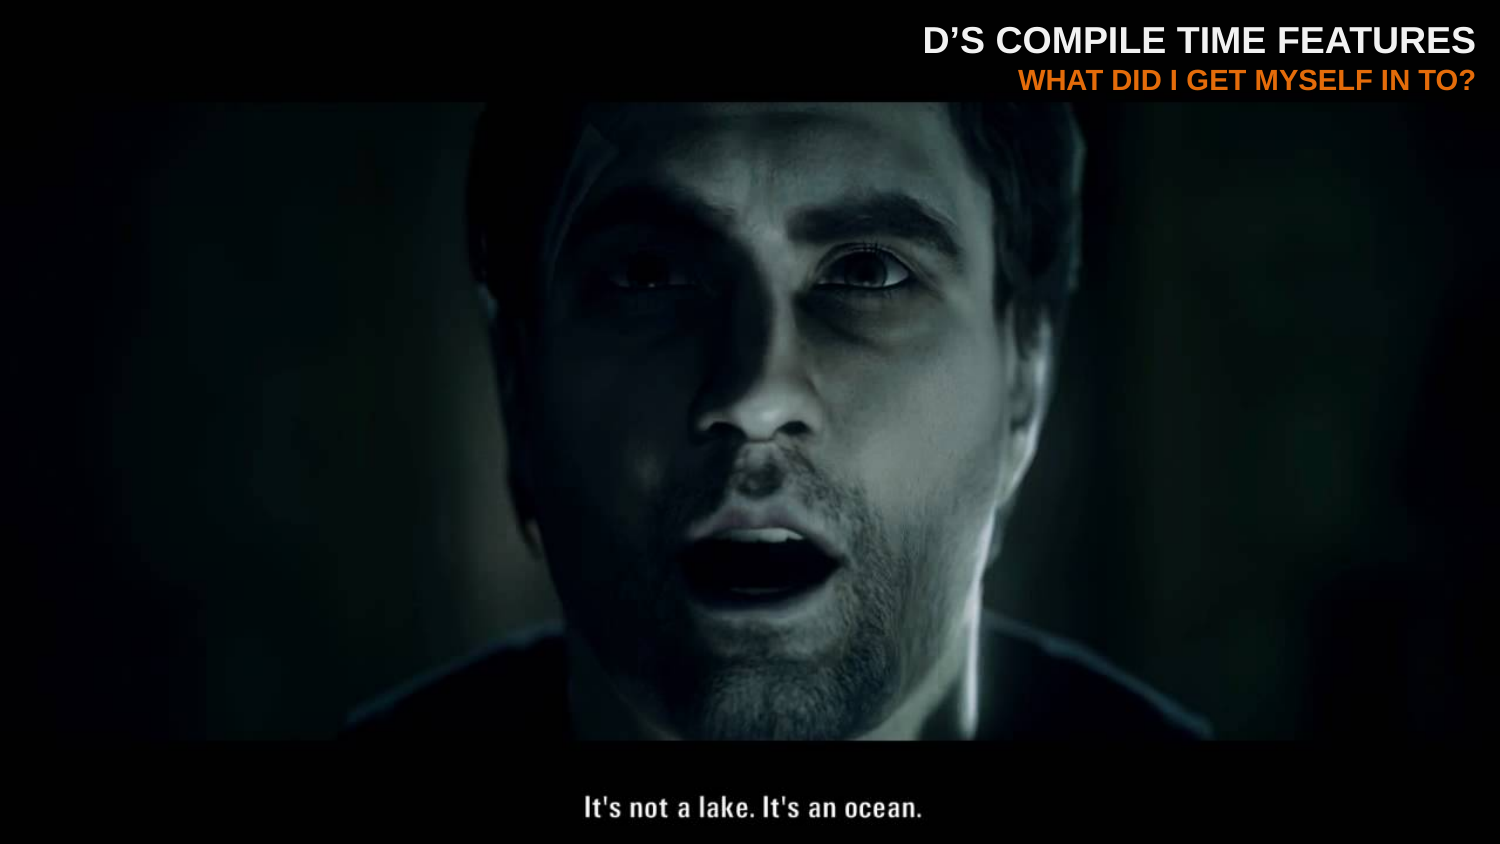

D’S COMPILE TIME FEATURES
WHAT DID I GET MYSELF IN TO?